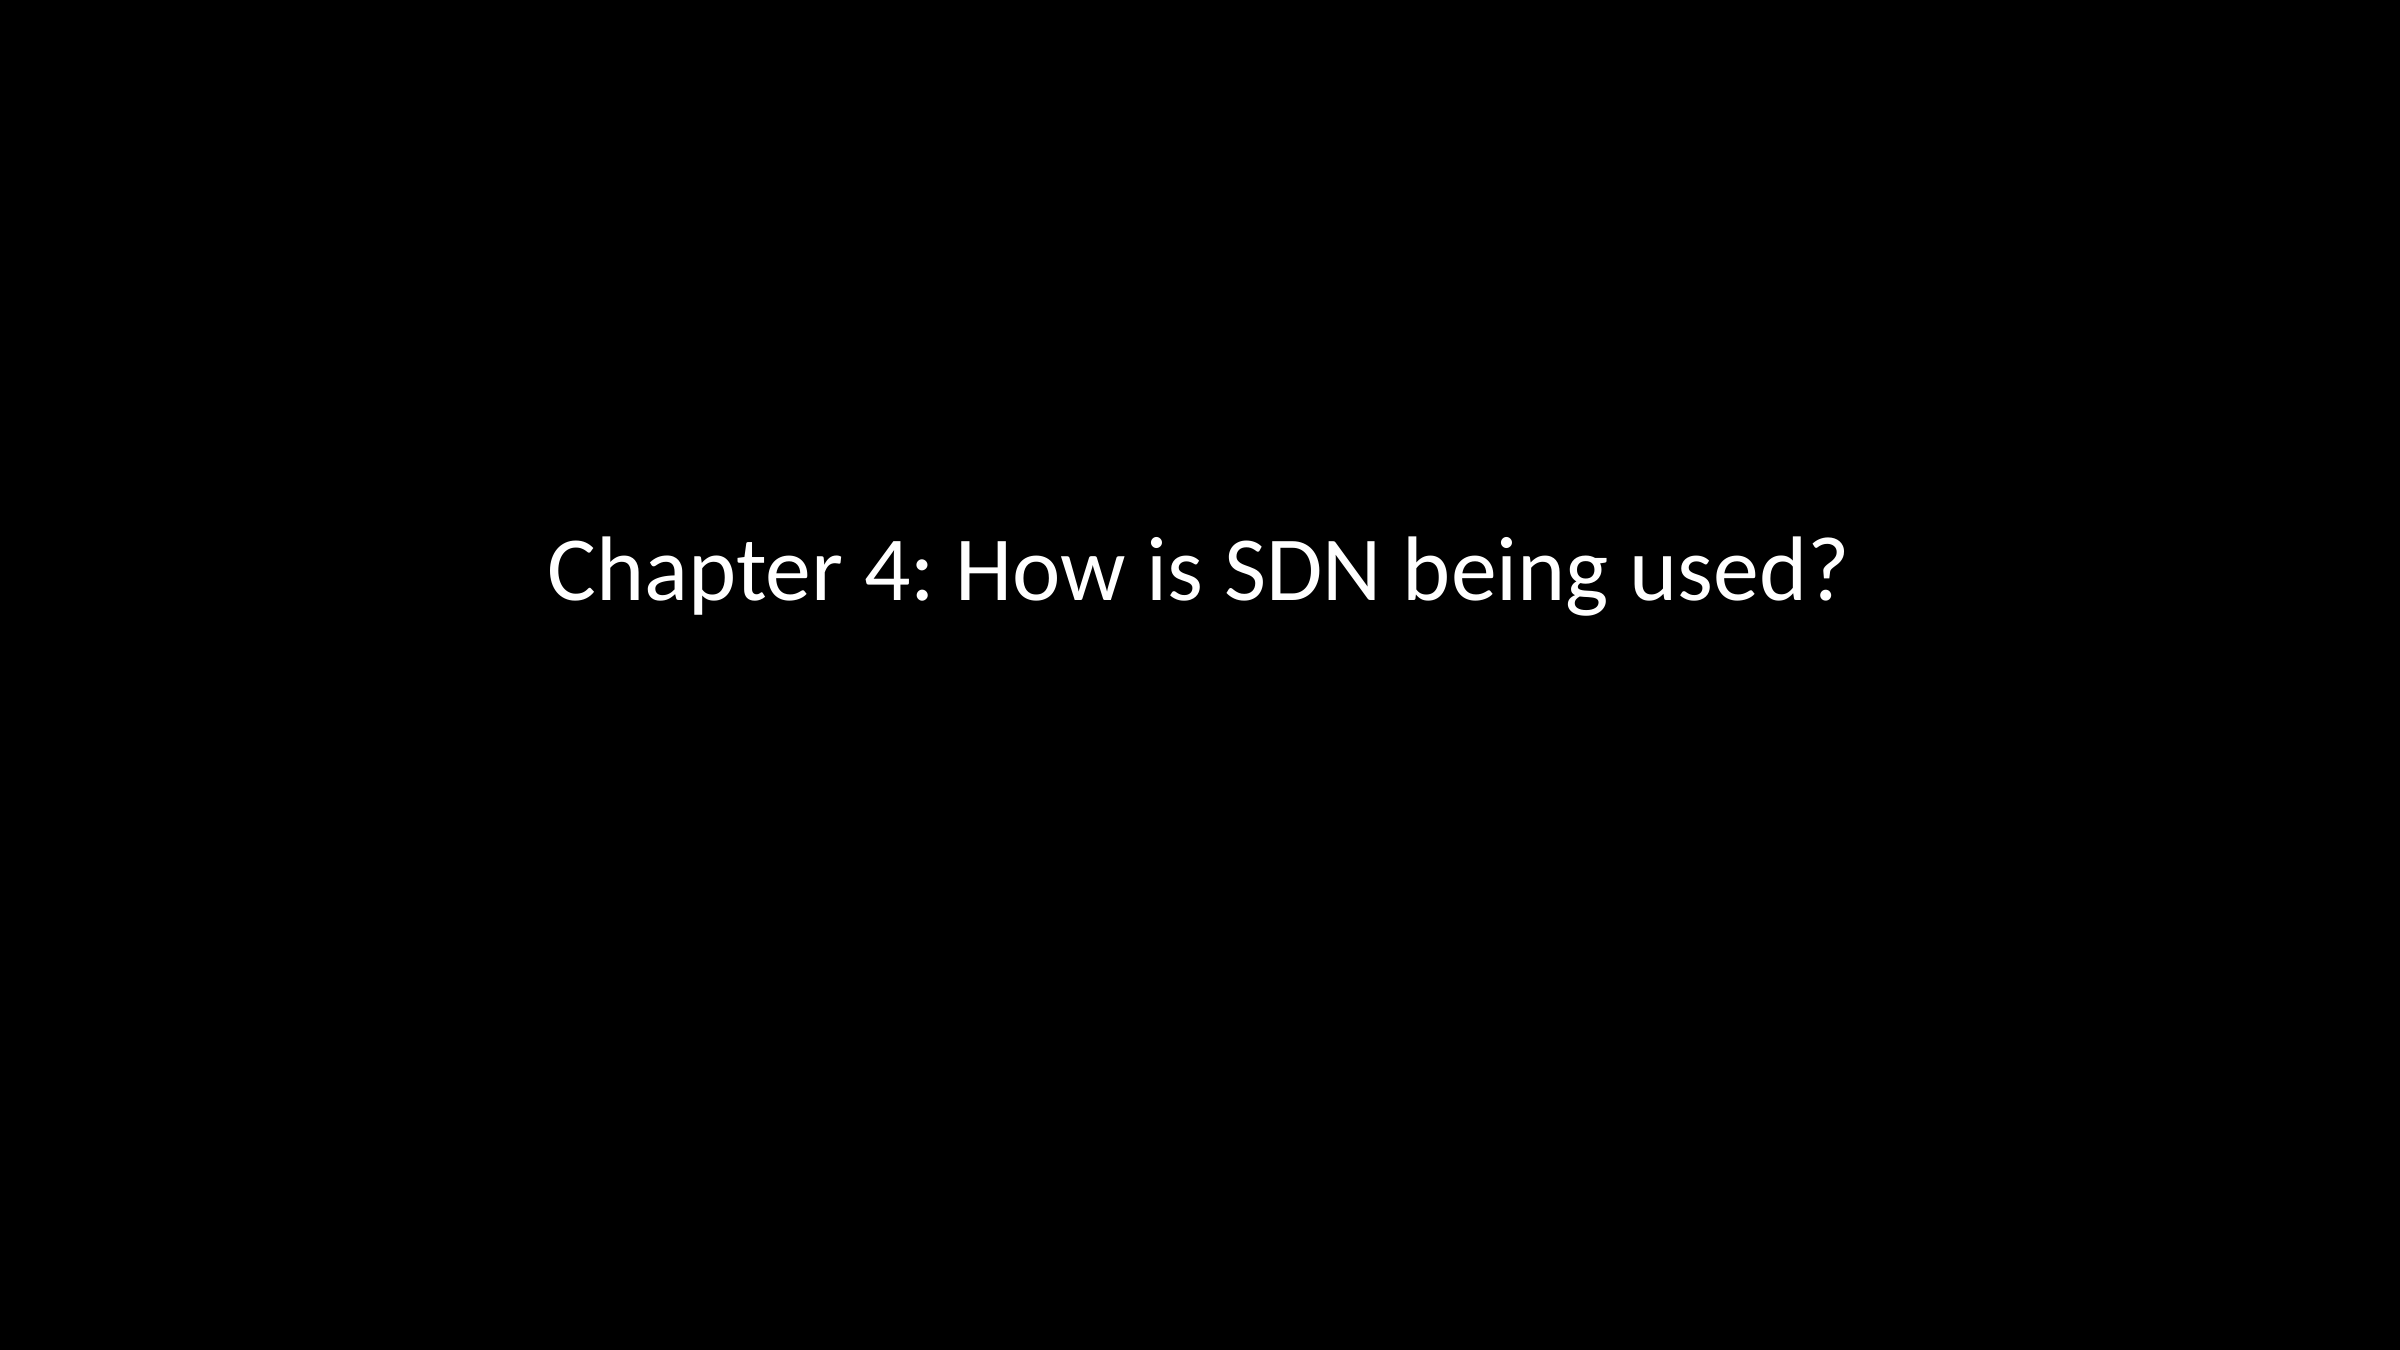

# Chapter 4: How is SDN being used?